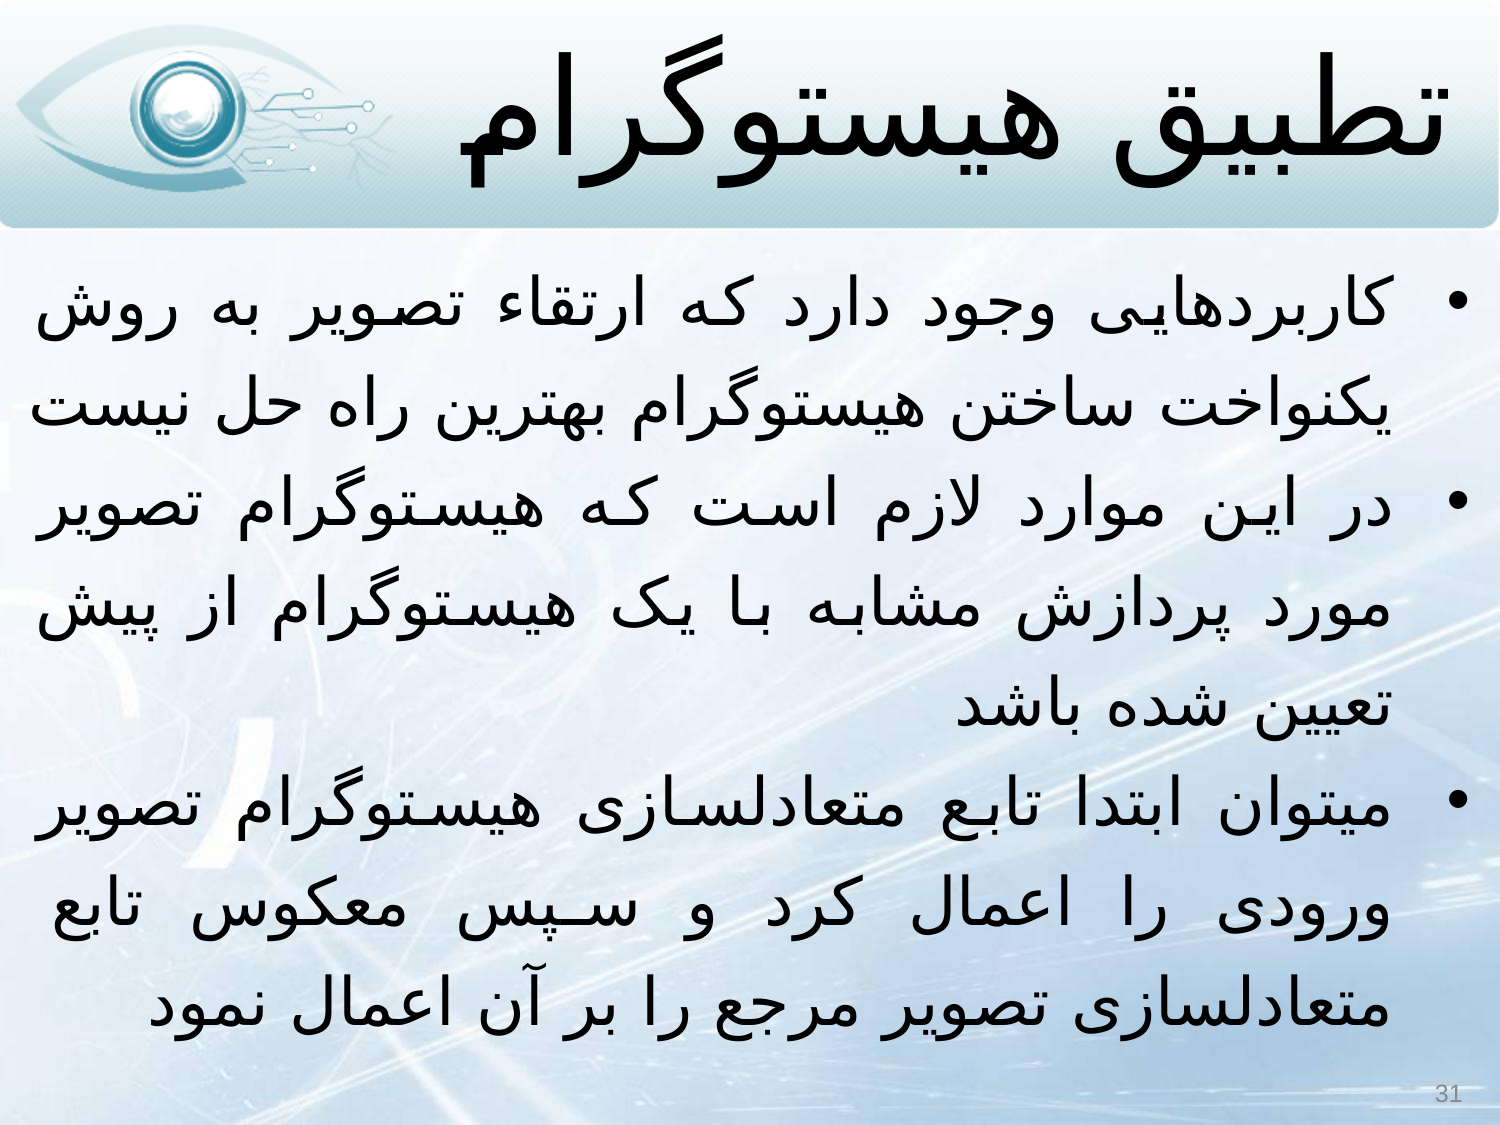

# تطبیق هیستوگرام
کاربردهایی وجود دارد که ارتقاء تصویر به روش یکنواخت ساختن هیستوگرام بهترین راه حل نیست
در این موارد لازم است که هیستوگرام تصویر مورد پردازش مشابه با یک هیستوگرام از پیش تعیین شده باشد
می‏توان ابتدا تابع متعادل‏سازی هیستوگرام تصویر ورودی را اعمال کرد و سپس معکوس تابع متعادل‏سازی تصویر مرجع را بر آن اعمال نمود
31